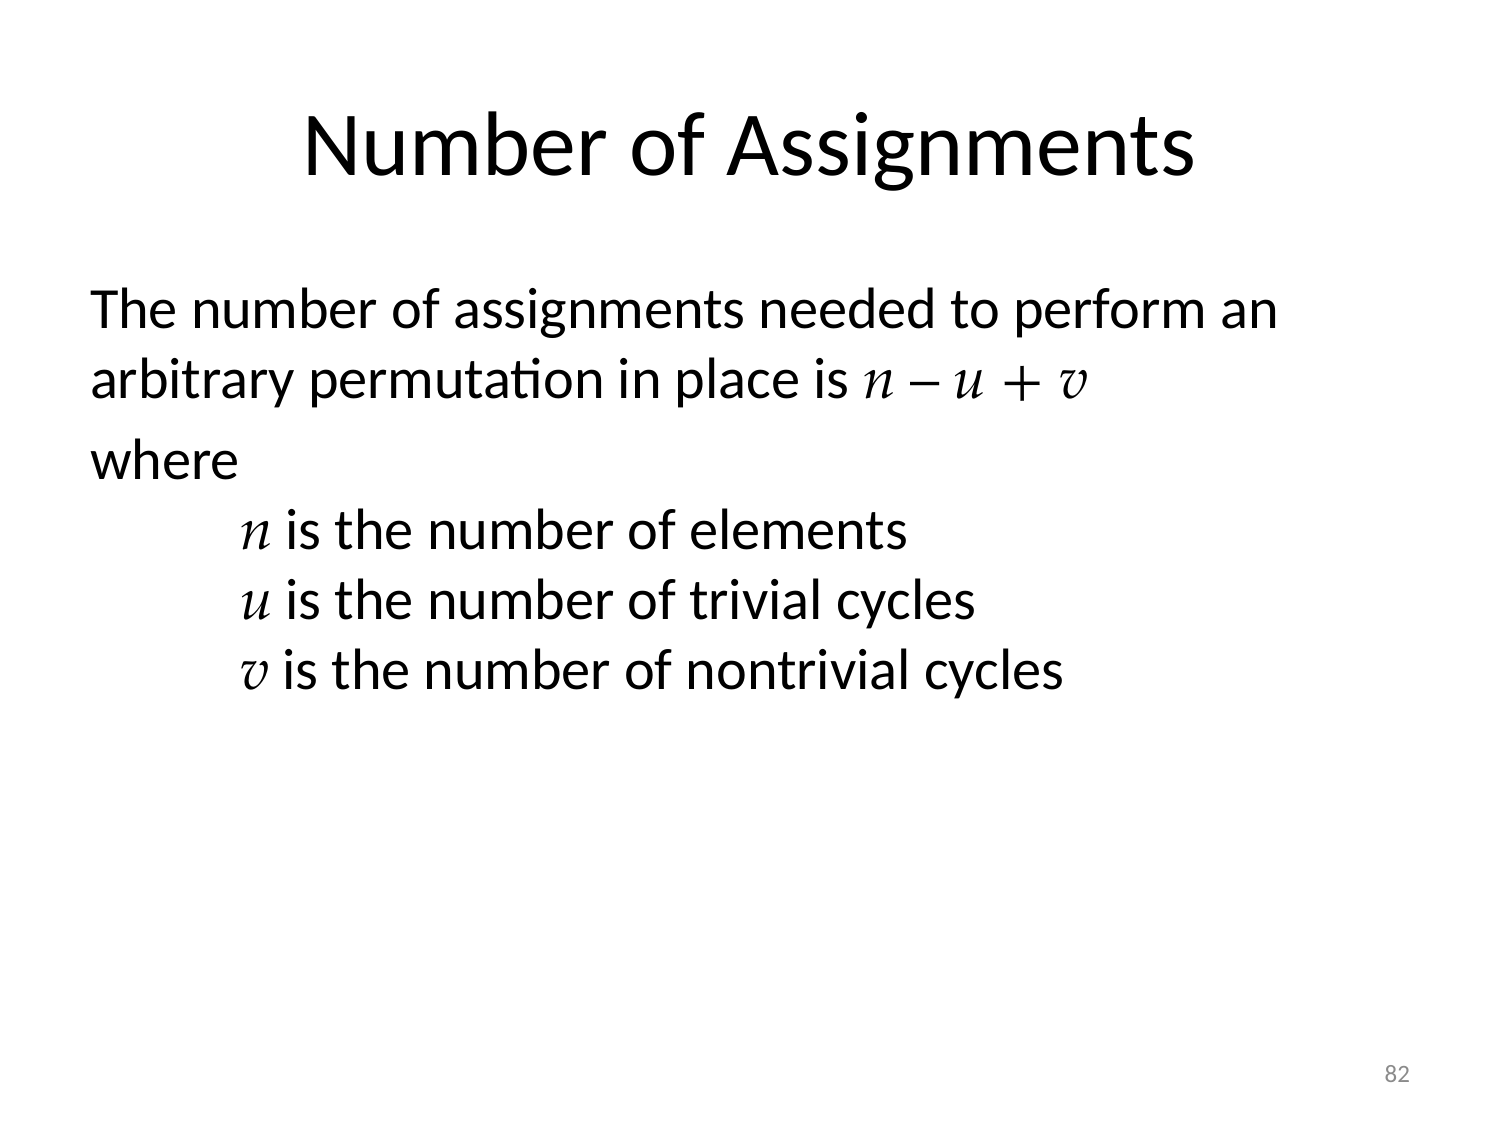

# Number of Assignments
The number of assignments needed to perform an arbitrary permutation in place is n – u + v
where
	n is the number of elements
	u is the number of trivial cycles
	v is the number of nontrivial cycles

82